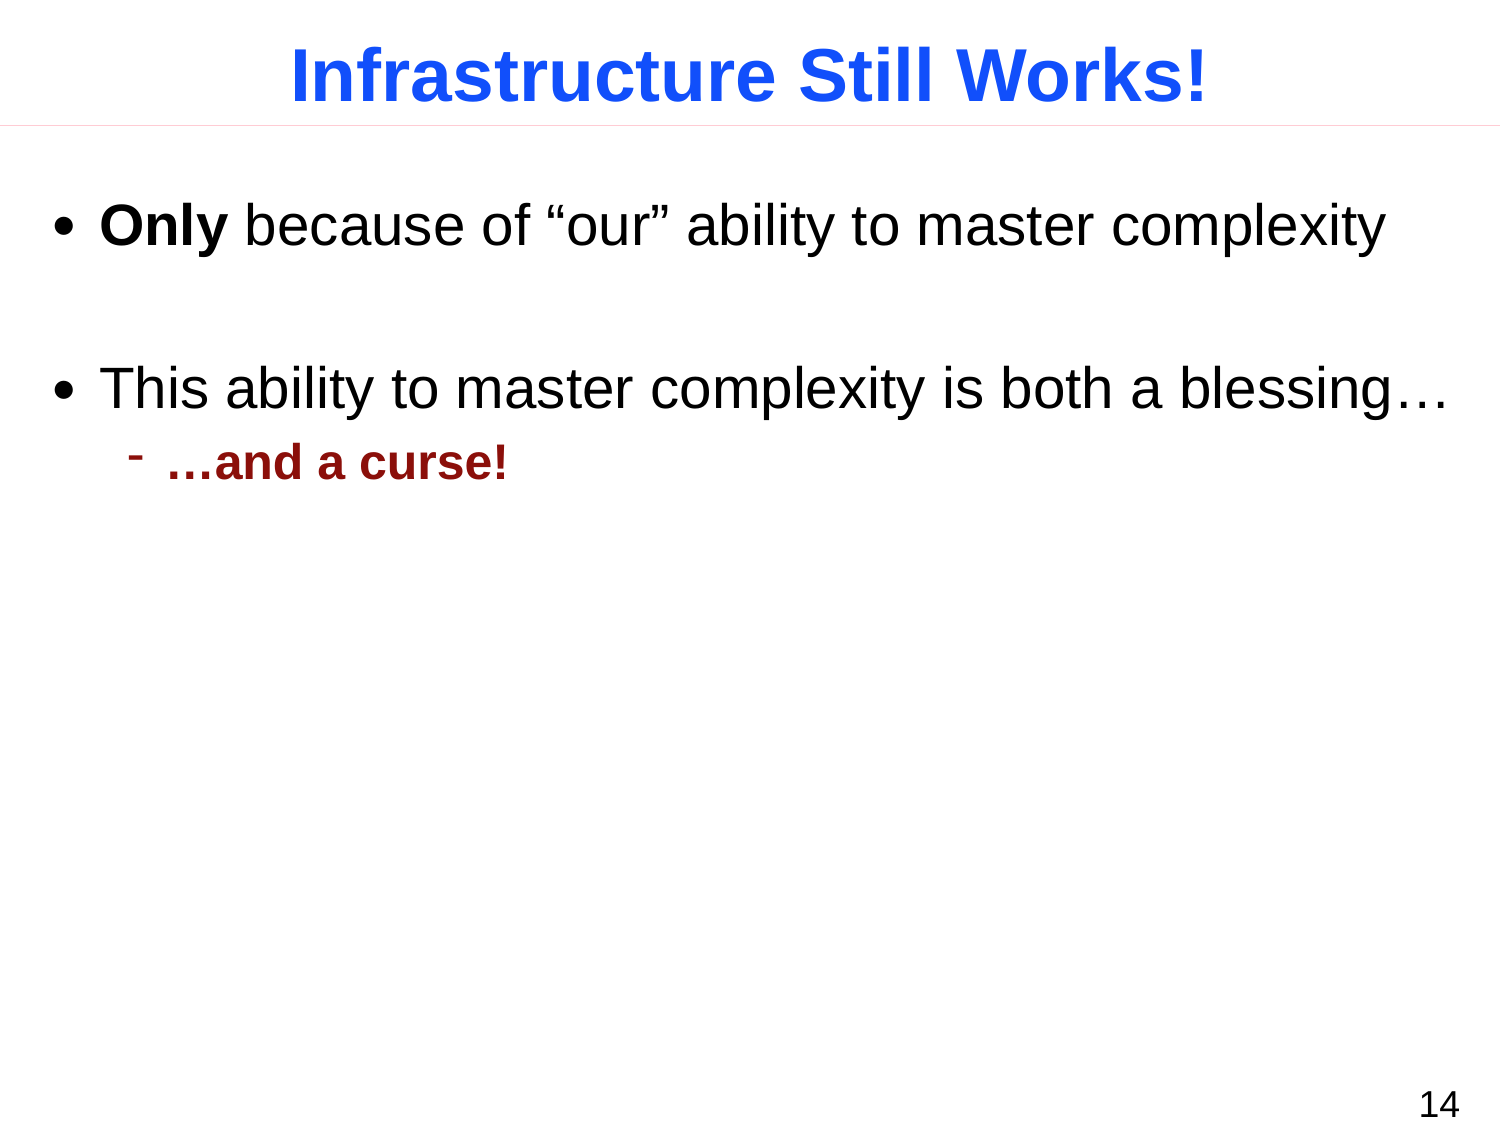

# Infrastructure Still Works!
Only because of “our” ability to master complexity

This ability to master complexity is both a blessing…
…and a curse!